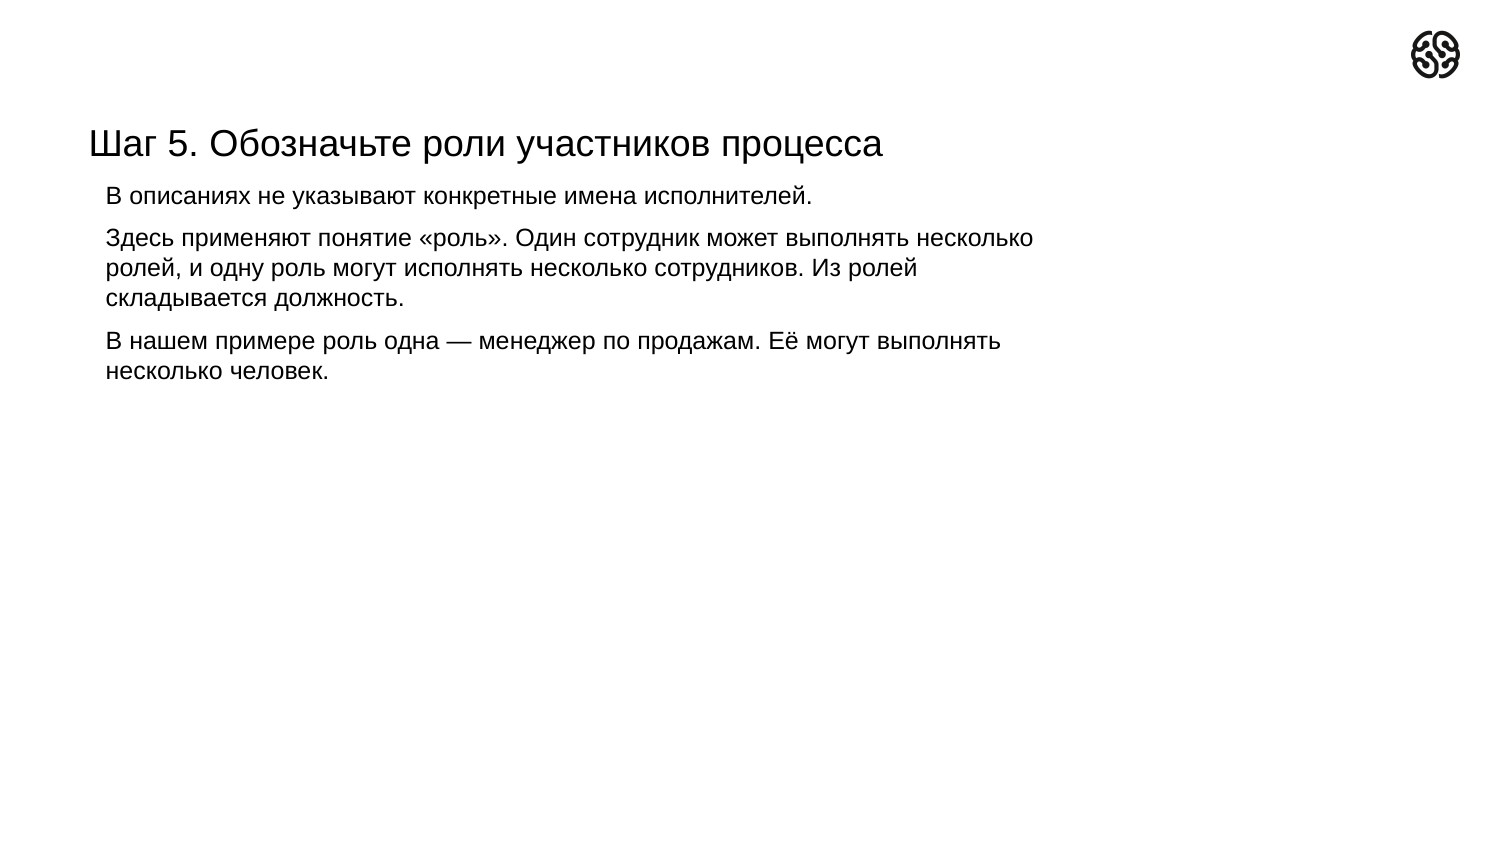

Шаг 5. Обозначьте роли участников процесса
В описаниях не указывают конкретные имена исполнителей.
Здесь применяют понятие «роль». Один сотрудник может выполнять несколько ролей, и одну роль могут исполнять несколько сотрудников. Из ролей складывается должность.
В нашем примере роль одна — менеджер по продажам. Её могут выполнять несколько человек.